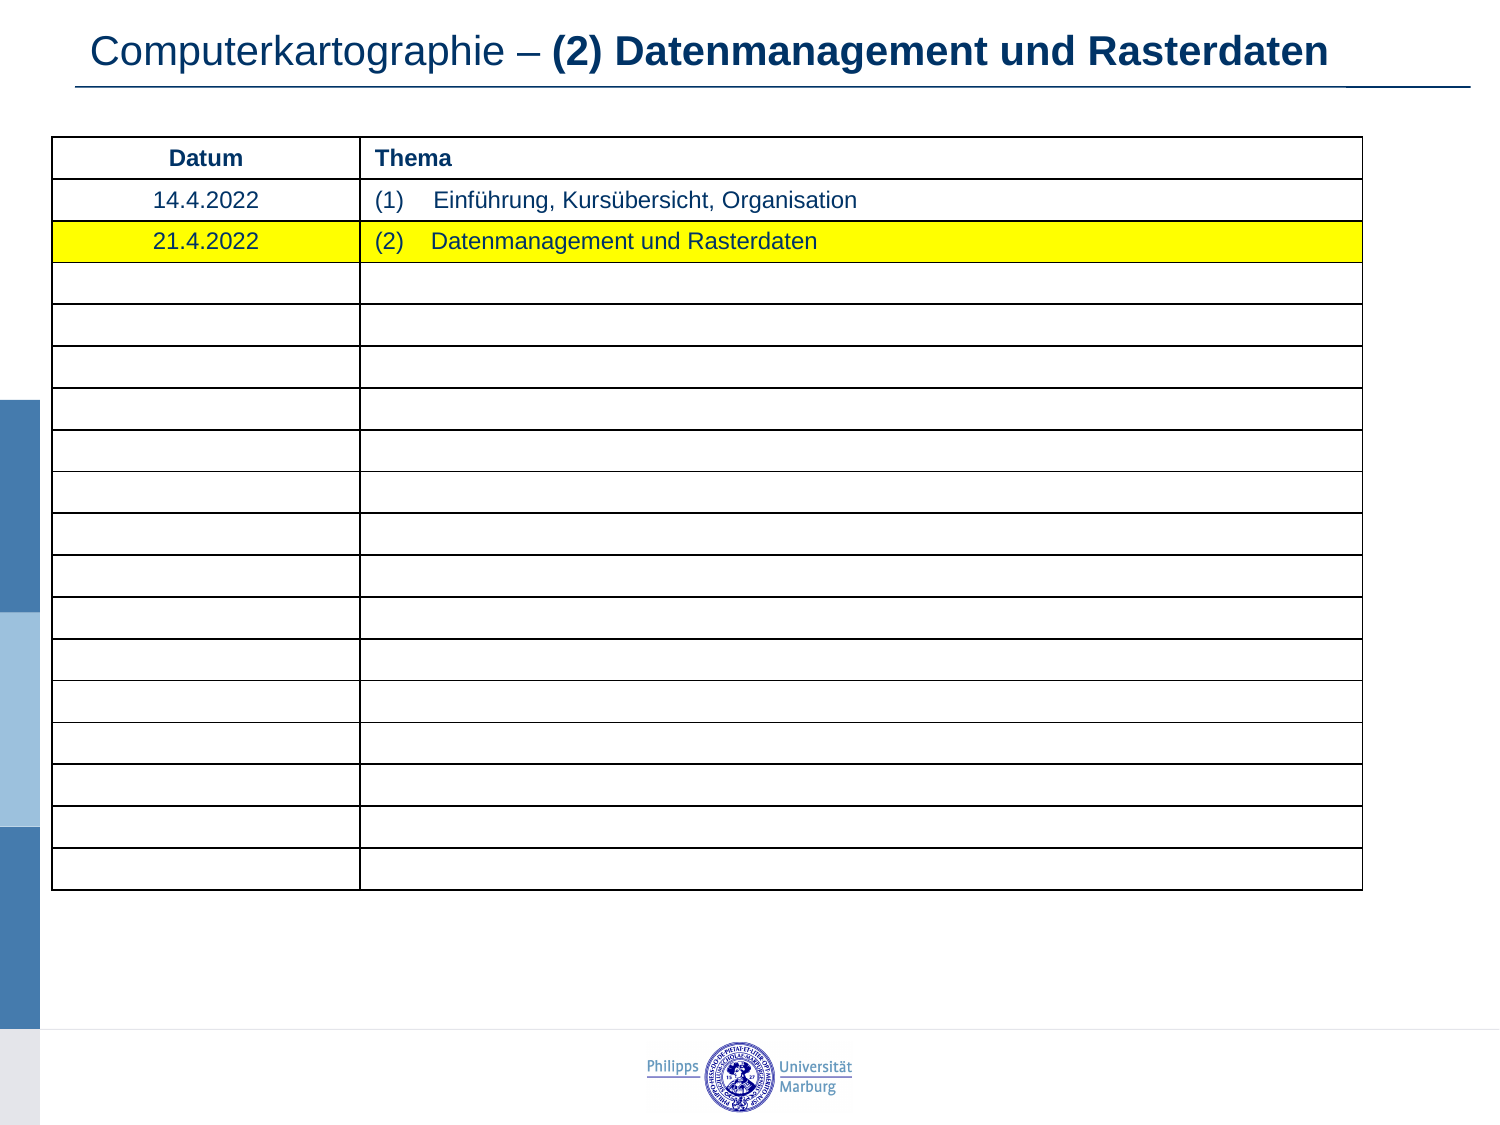

Computerkartographie – (2) Datenmanagement und Rasterdaten

| Datum | Thema |
| --- | --- |
| 14.4.2022 | (1) Einführung, Kursübersicht, Organisation |
| 21.4.2022 | (2) Datenmanagement und Rasterdaten |
|  |  |
|  |  |
|  |  |
|  |  |
|  |  |
|  |  |
|  |  |
|  |  |
|  |  |
|  |  |
|  |  |
|  |  |
|  |  |
|  |  |
|  |  |